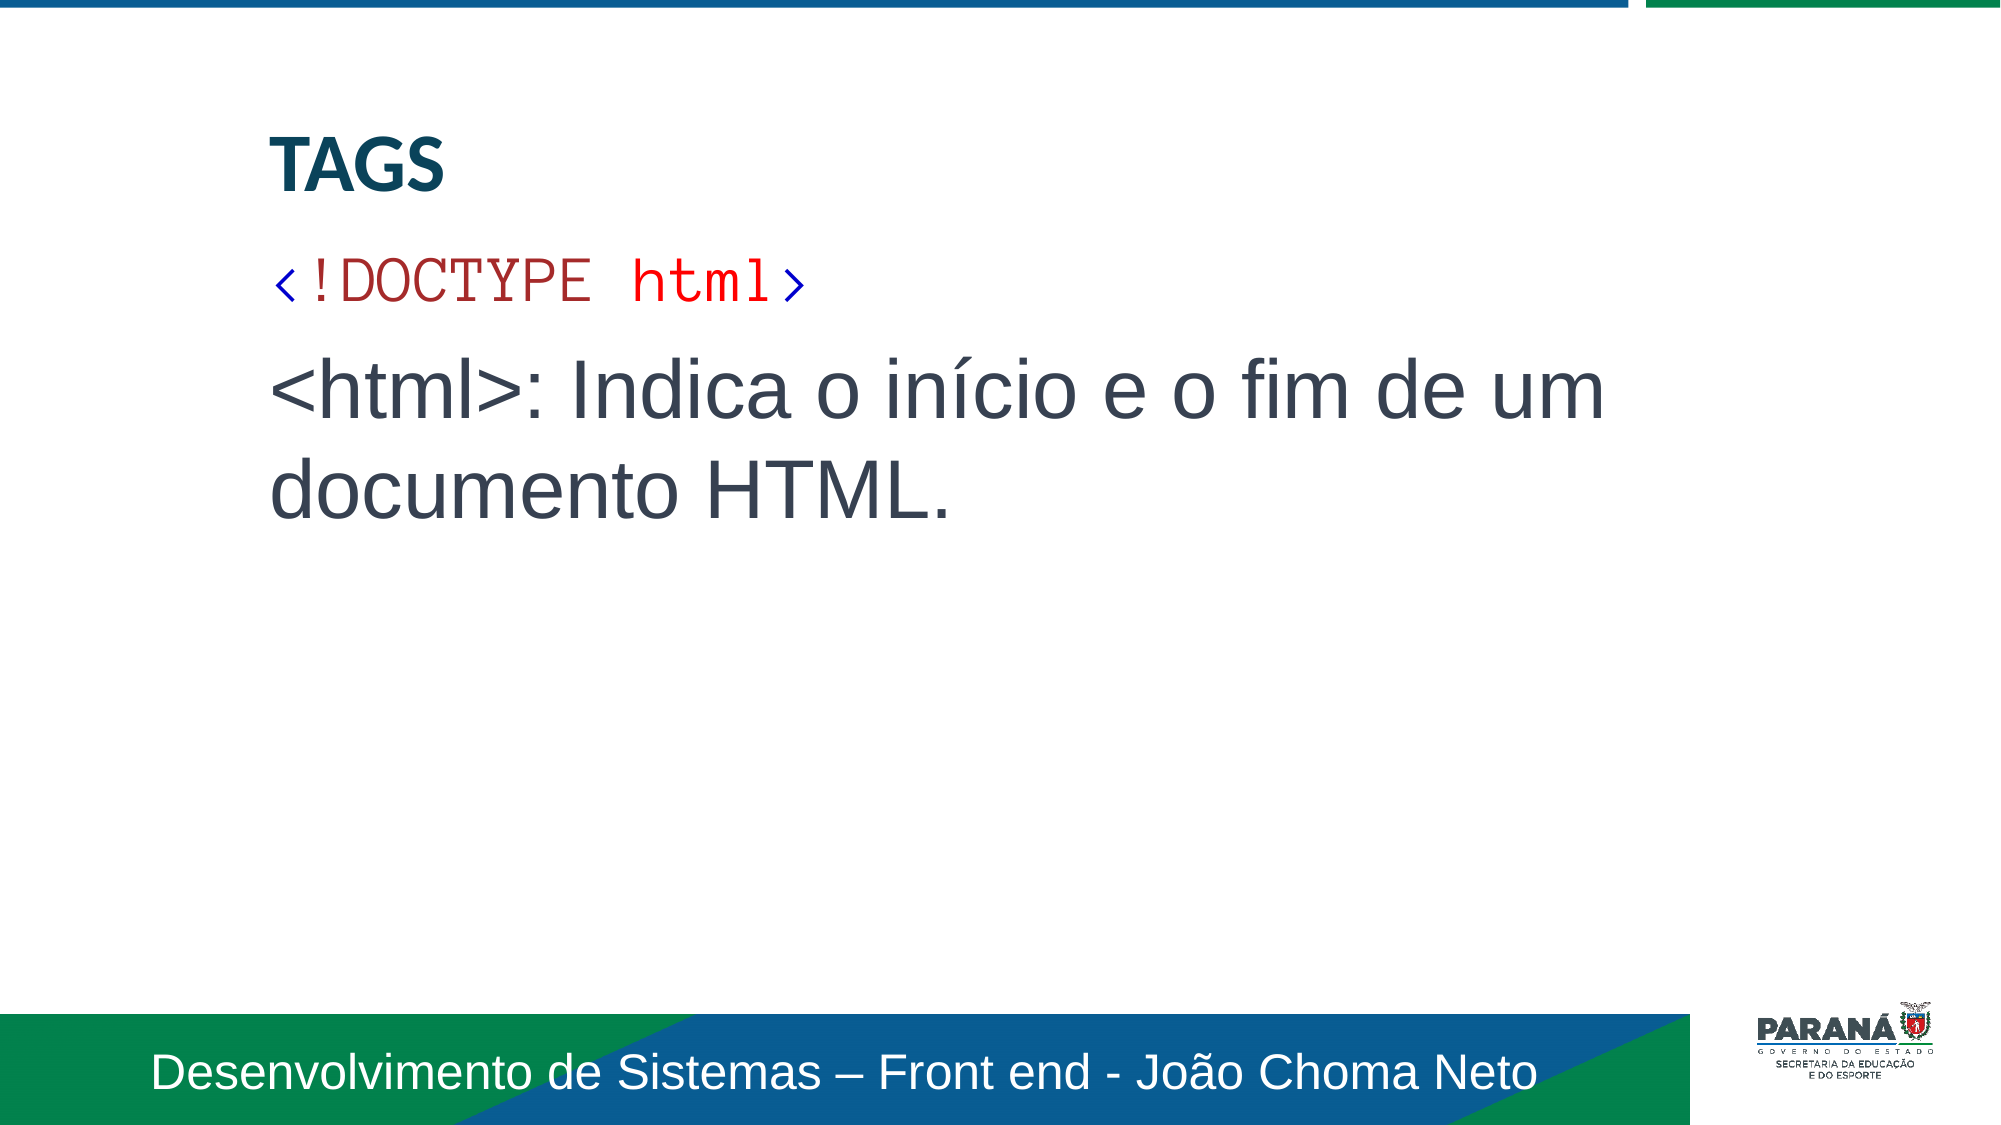

TAGS
<!DOCTYPE html>
<html>: Indica o início e o fim de um documento HTML.